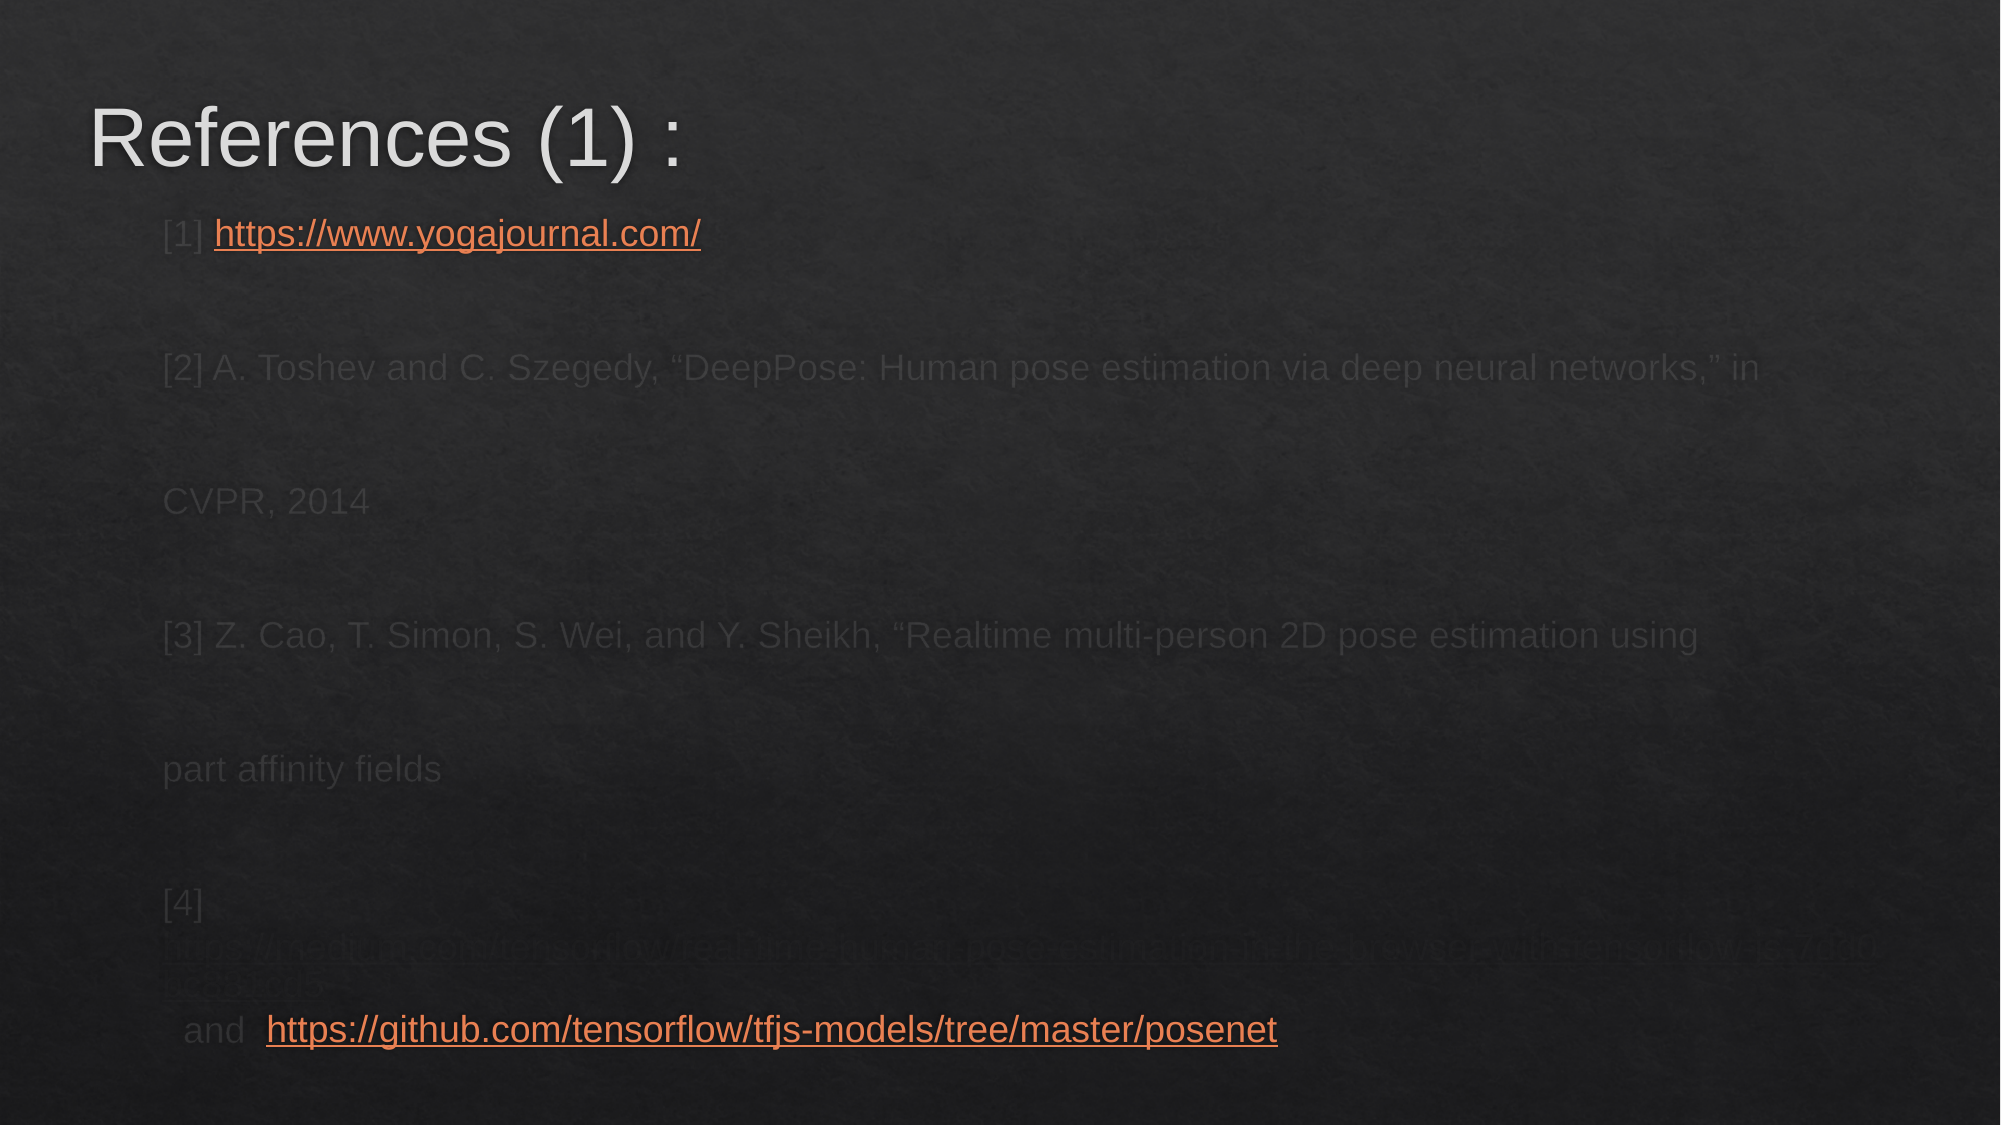

# References (1) :
[1] https://www.yogajournal.com/
[2] A. Toshev and C. Szegedy, “DeepPose: Human pose estimation via deep neural networks,” in
CVPR, 2014
[3] Z. Cao, T. Simon, S. Wei, and Y. Sheikh, “Realtime multi-person 2D pose estimation using
part affinity fields
[4] https://medium.com/tensorflow/real-time-human-pose-estimation-in-the-browser-with-tensorflow-js-7dd0bc881cd5  and  https://github.com/tensorflow/tfjs-models/tree/master/posenet